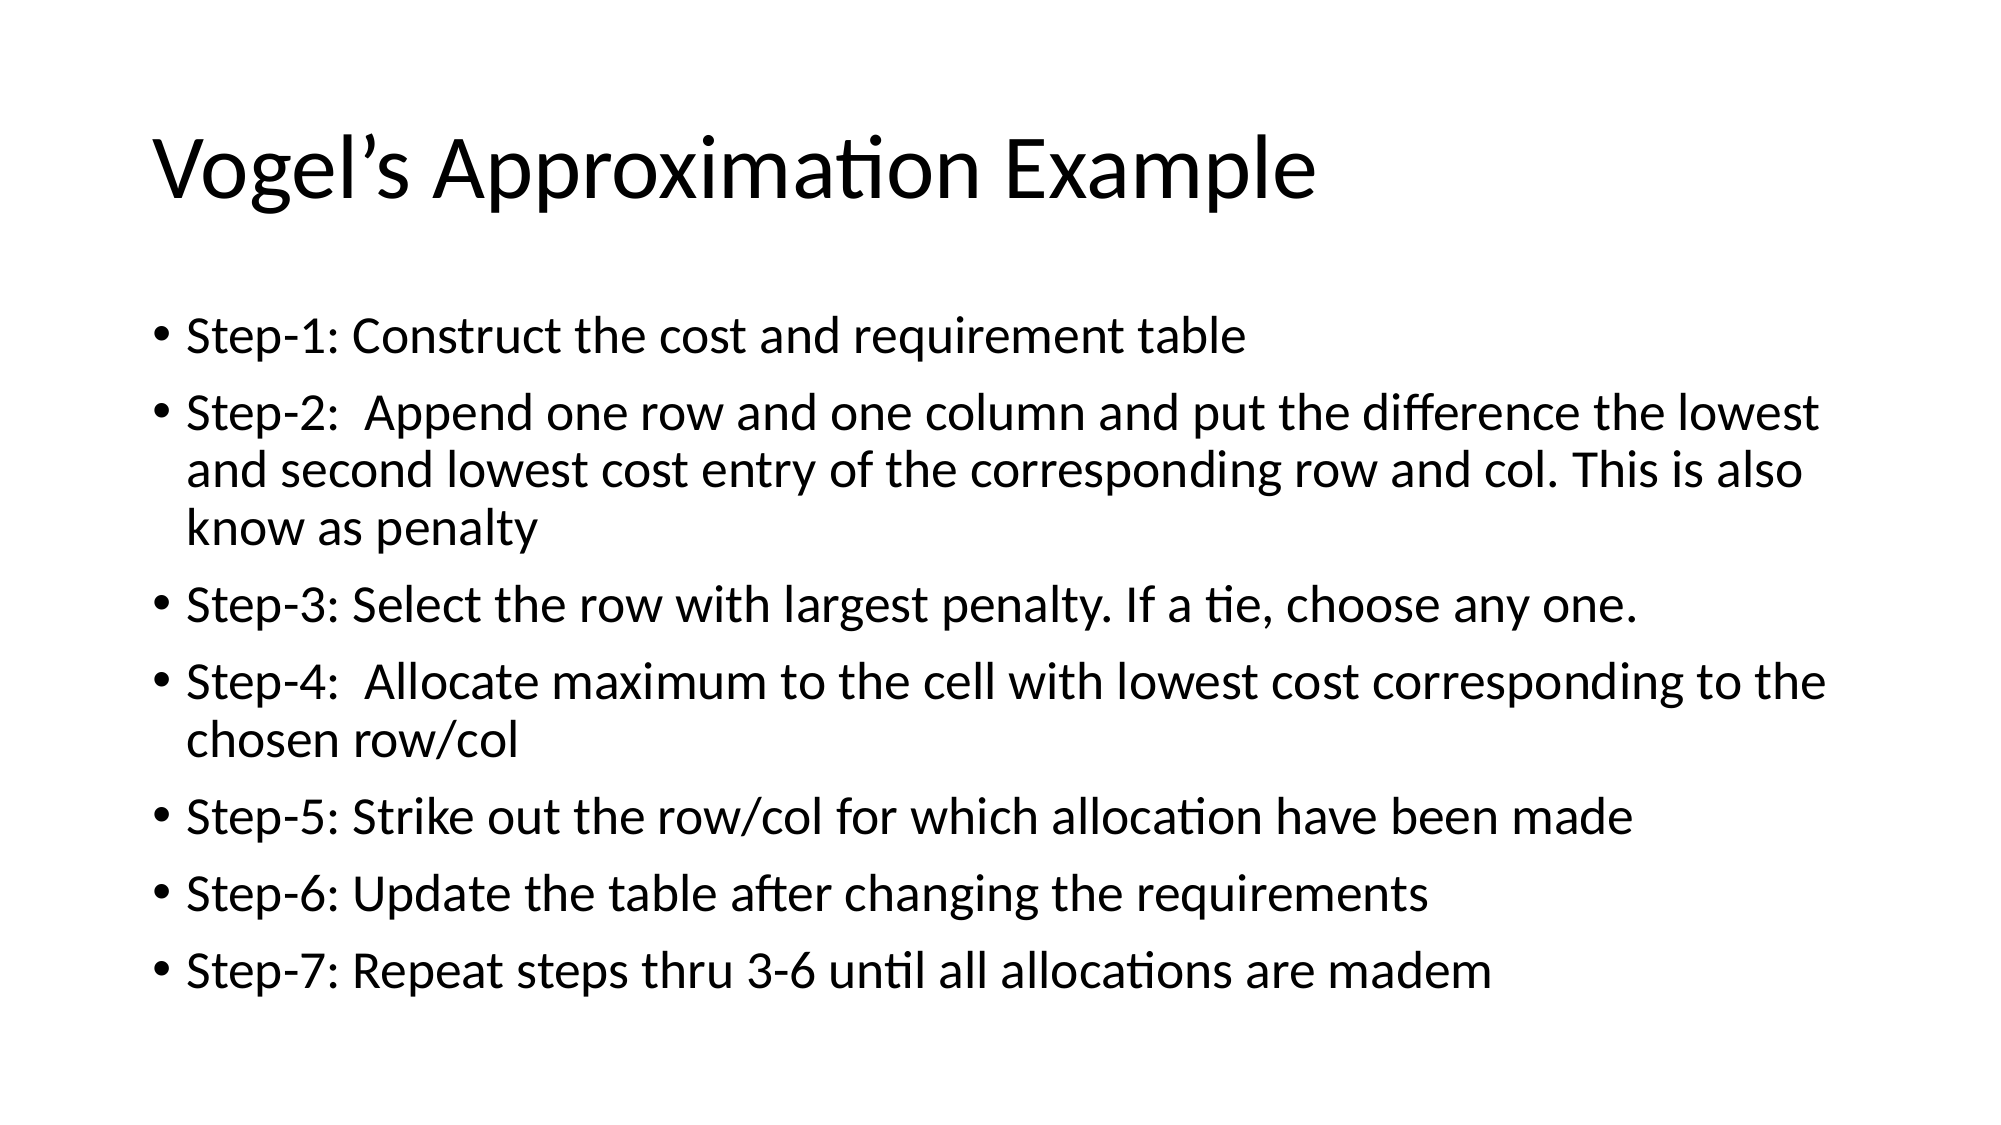

# Vogel’s Approximation Example
Step-1: Construct the cost and requirement table
Step-2:  Append one row and one column and put the difference the lowest and second lowest cost entry of the corresponding row and col. This is also know as penalty
Step-3: Select the row with largest penalty. If a tie, choose any one.
Step-4:  Allocate maximum to the cell with lowest cost corresponding to the chosen row/col
Step-5: Strike out the row/col for which allocation have been made
Step-6: Update the table after changing the requirements
Step-7: Repeat steps thru 3-6 until all allocations are madem